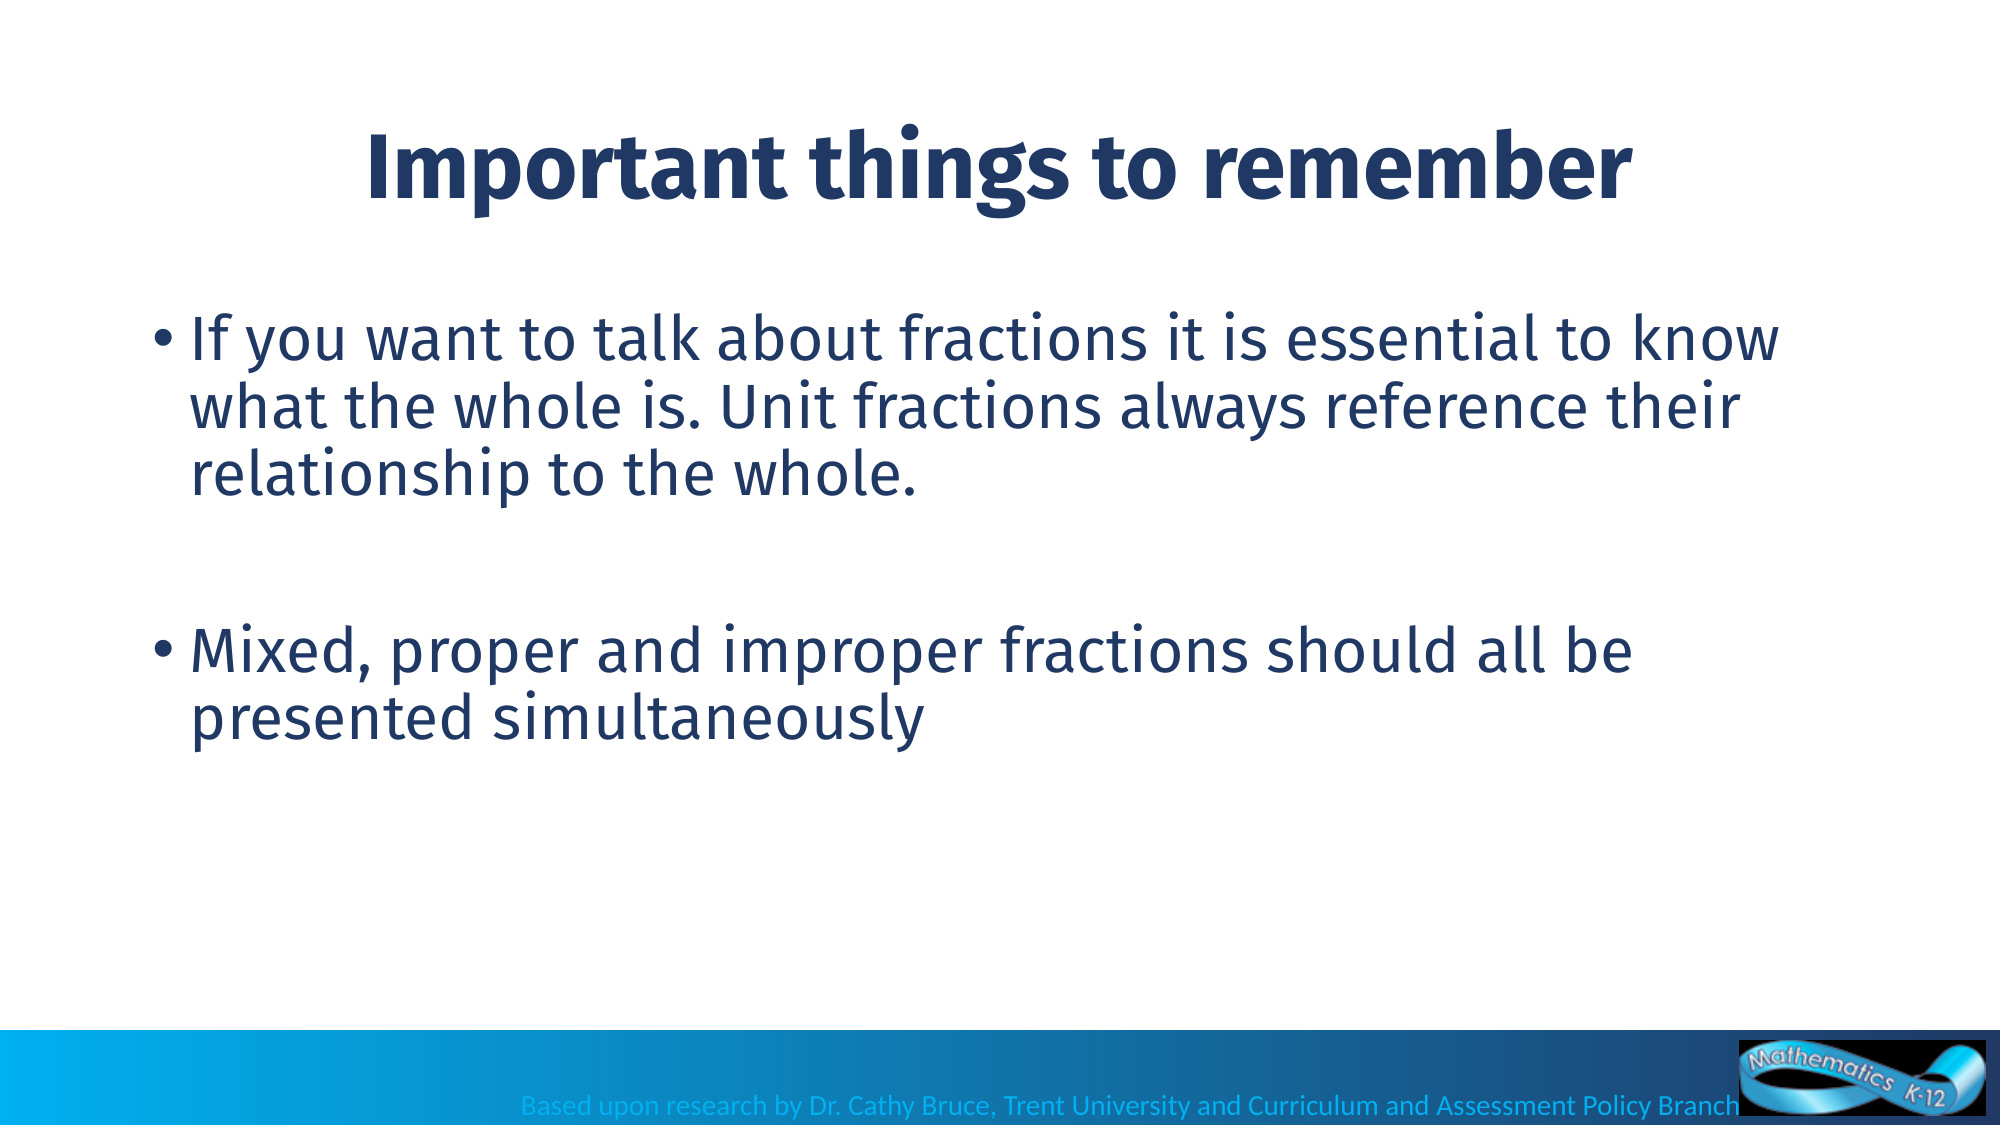

# Important things to remember
If you want to talk about fractions it is essential to know what the whole is. Unit fractions always reference their relationship to the whole.

Mixed, proper and improper fractions should all be presented simultaneously